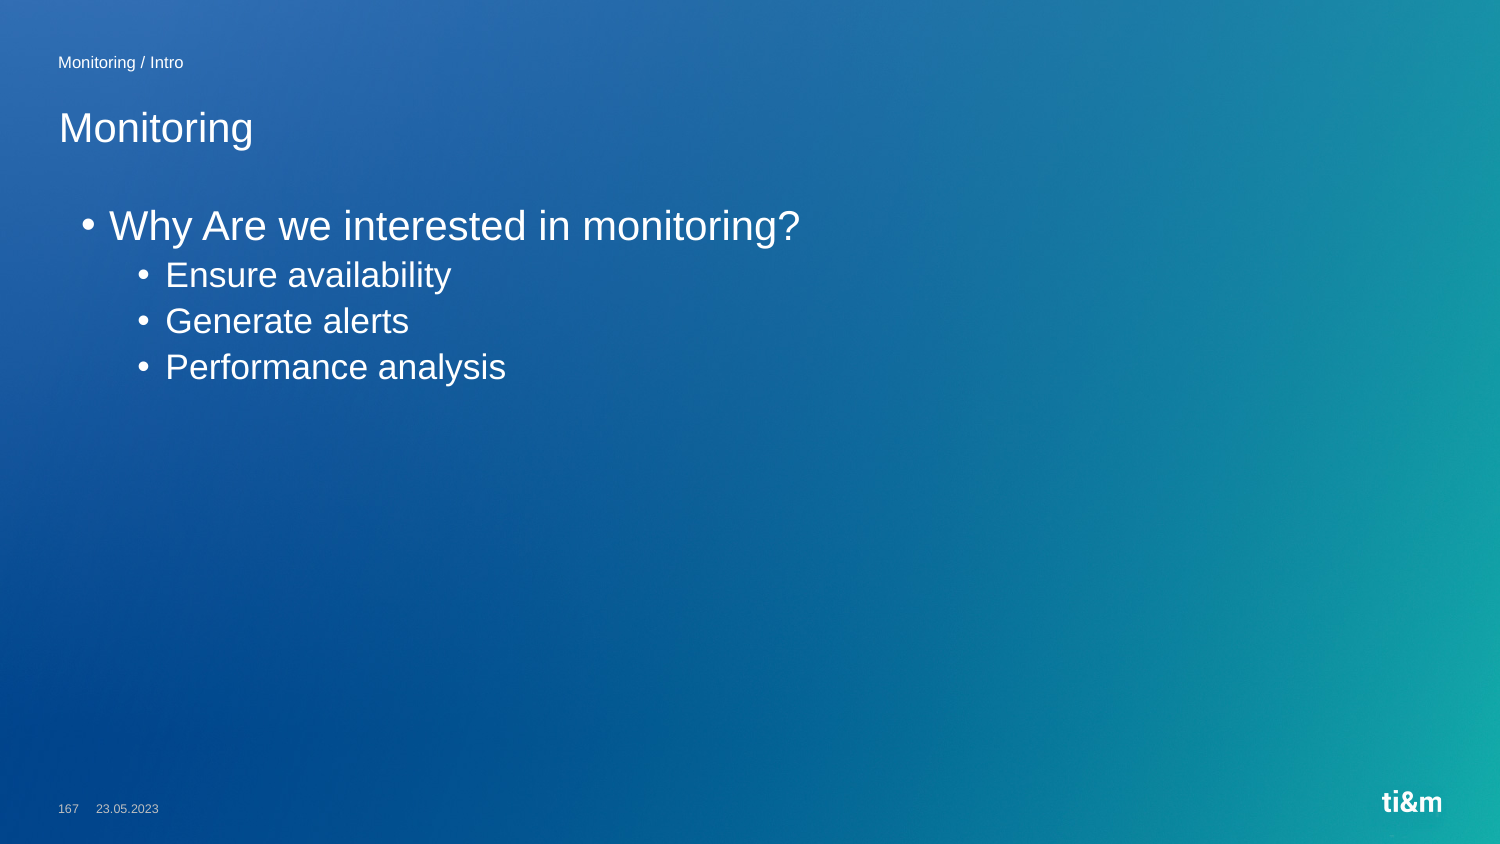

Monitoring / Intro
# Monitoring
Why Are we interested in monitoring?
Ensure availability
Generate alerts
Performance analysis

167
23.05.2023